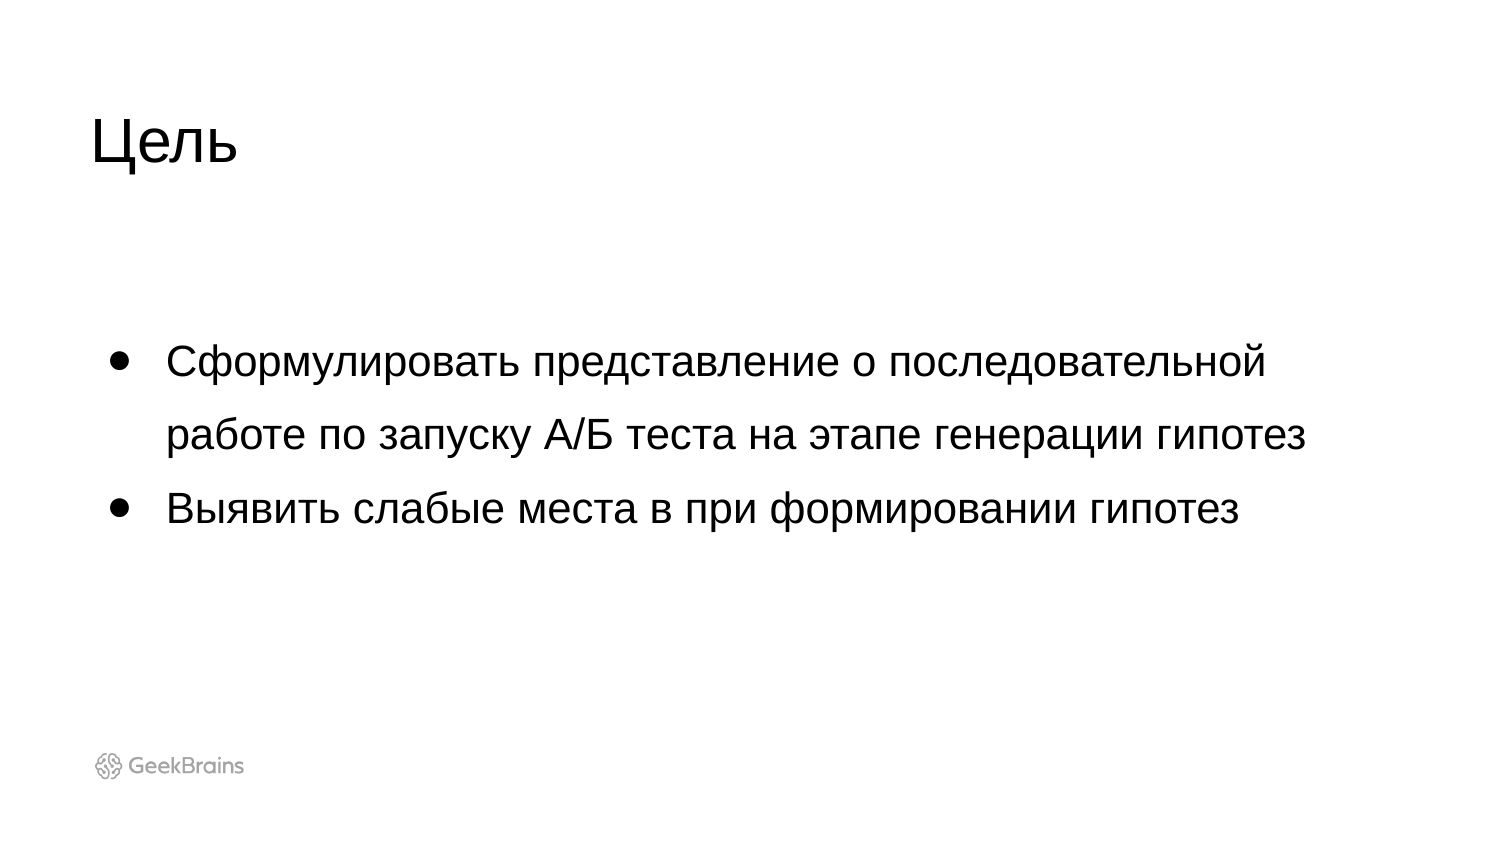

Цель

Сформулировать представление о последовательной работе по запуску А/Б теста на этапе генерации гипотез
Выявить слабые места в при формировании гипотез